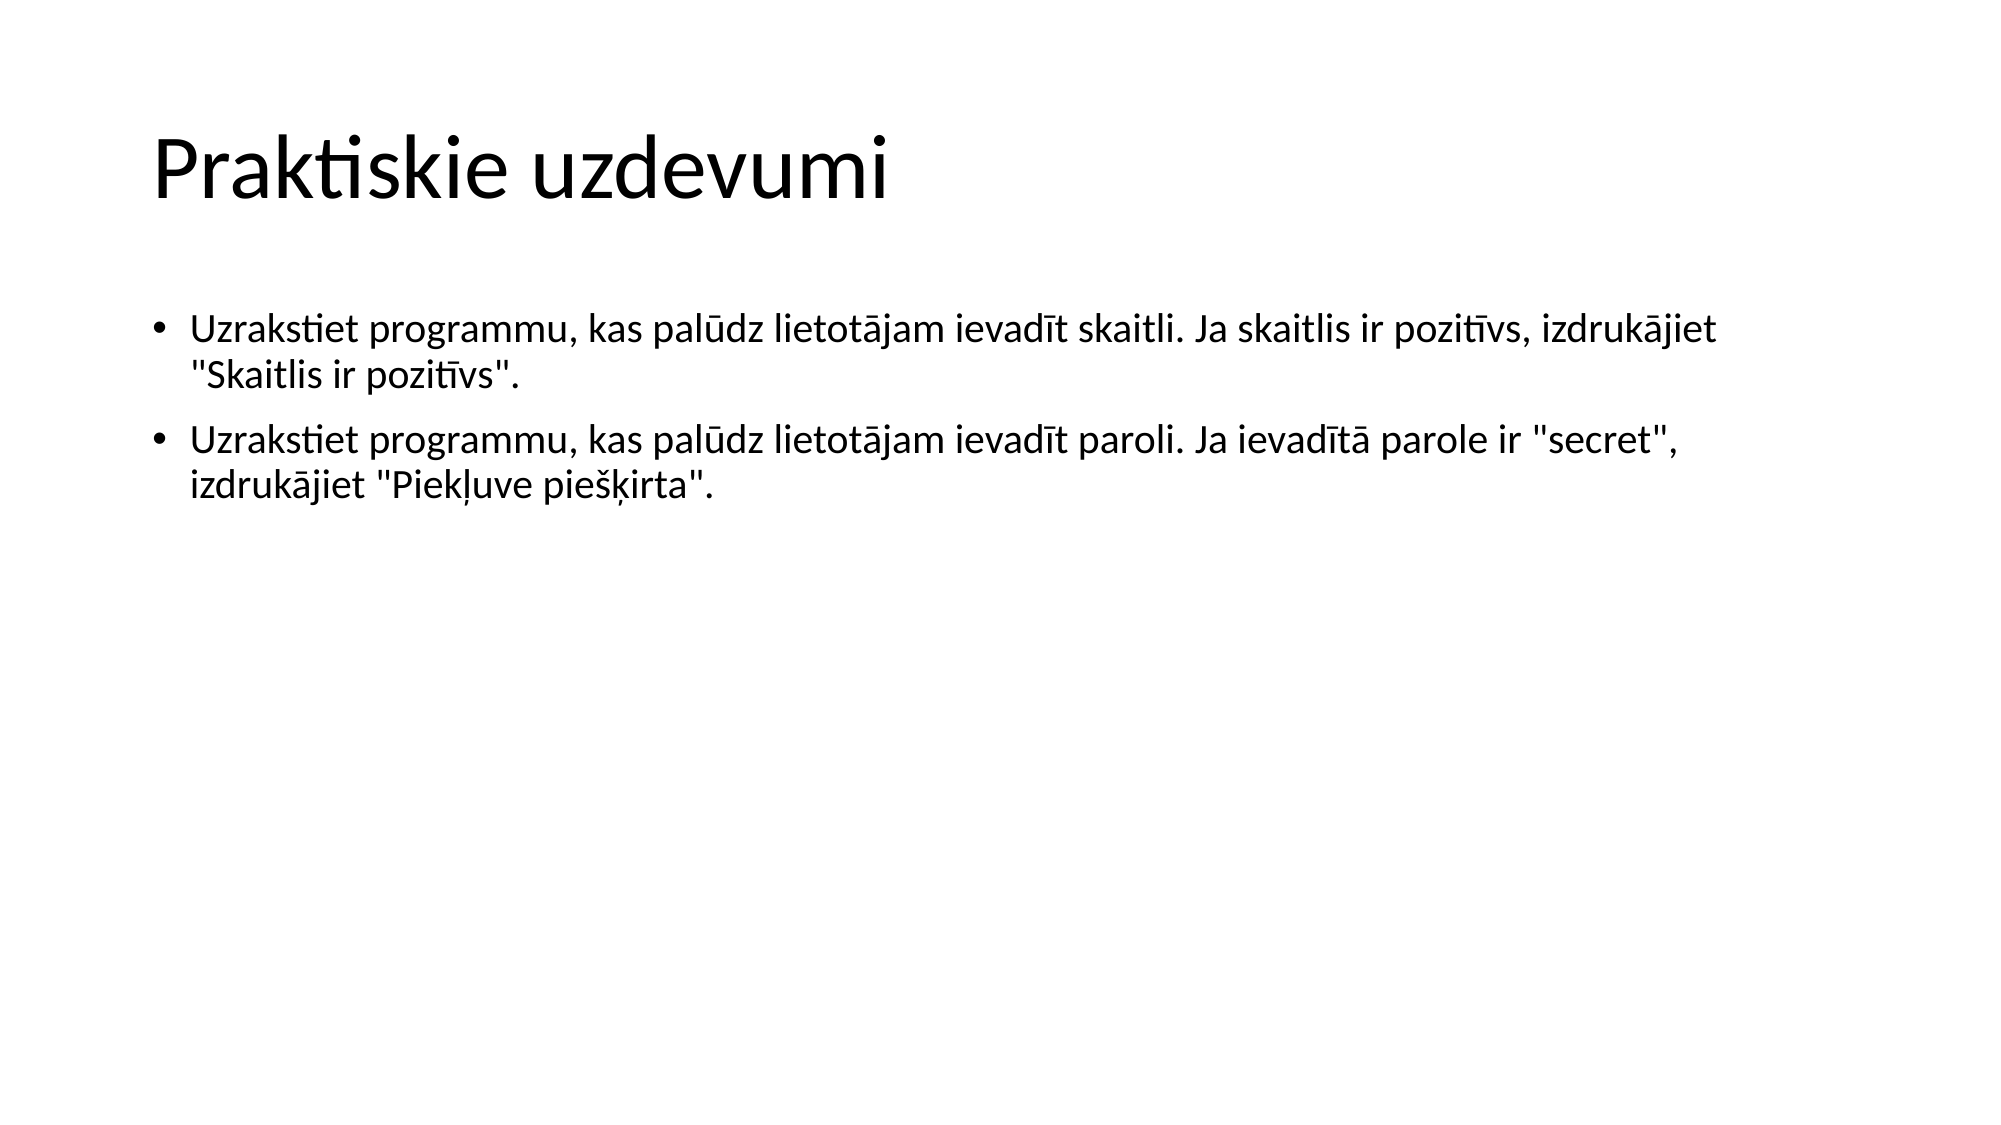

# Praktiskie uzdevumi
Uzrakstiet programmu, kas palūdz lietotājam ievadīt skaitli. Ja skaitlis ir pozitīvs, izdrukājiet "Skaitlis ir pozitīvs".
Uzrakstiet programmu, kas palūdz lietotājam ievadīt paroli. Ja ievadītā parole ir "secret", izdrukājiet "Piekļuve piešķirta".